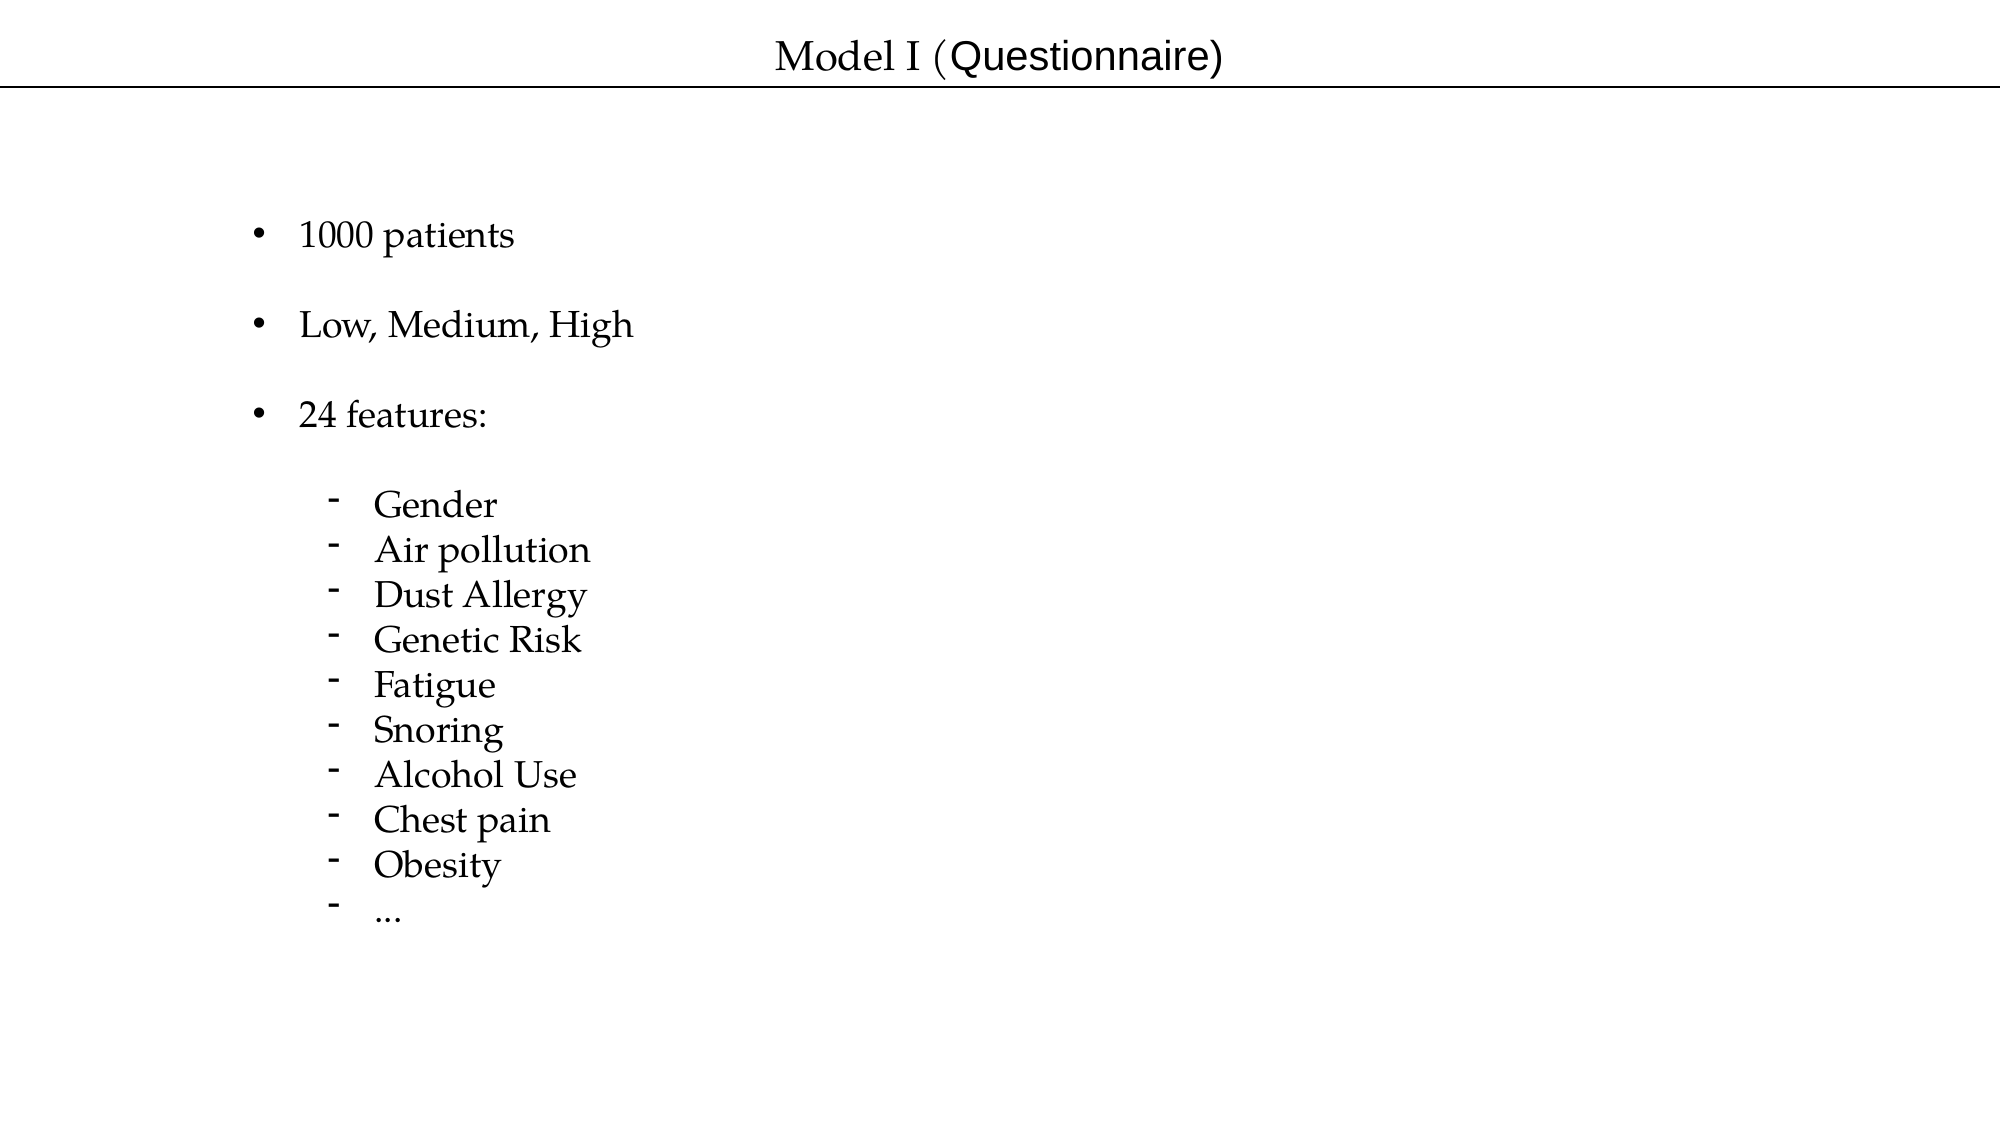

Model I (Questionnaire)
1000 patients

Low, Medium, High

24 features:

Gender
Air pollution
Dust Allergy
Genetic Risk
Fatigue
Snoring
Alcohol Use
Chest pain
Obesity
...